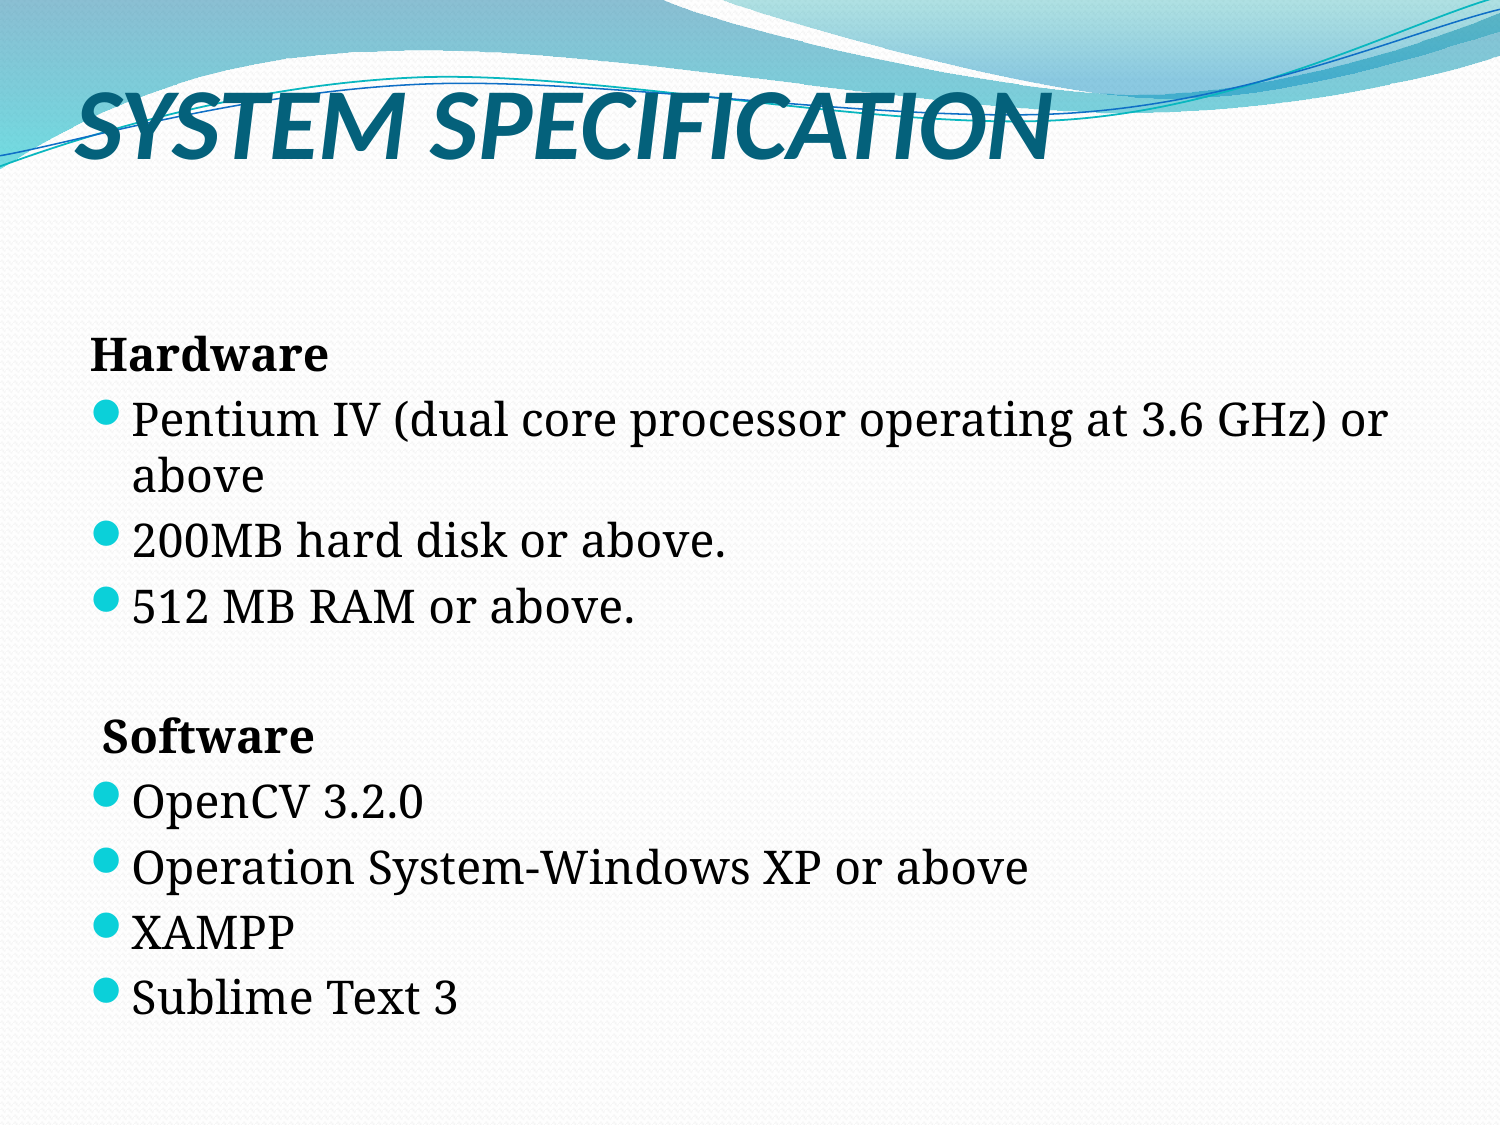

# SYSTEM SPECIFICATION
Hardware
Pentium IV (dual core processor operating at 3.6 GHz) or above
200MB hard disk or above.
512 MB RAM or above.

 Software
OpenCV 3.2.0
Operation System-Windows XP or above
XAMPP
Sublime Text 3